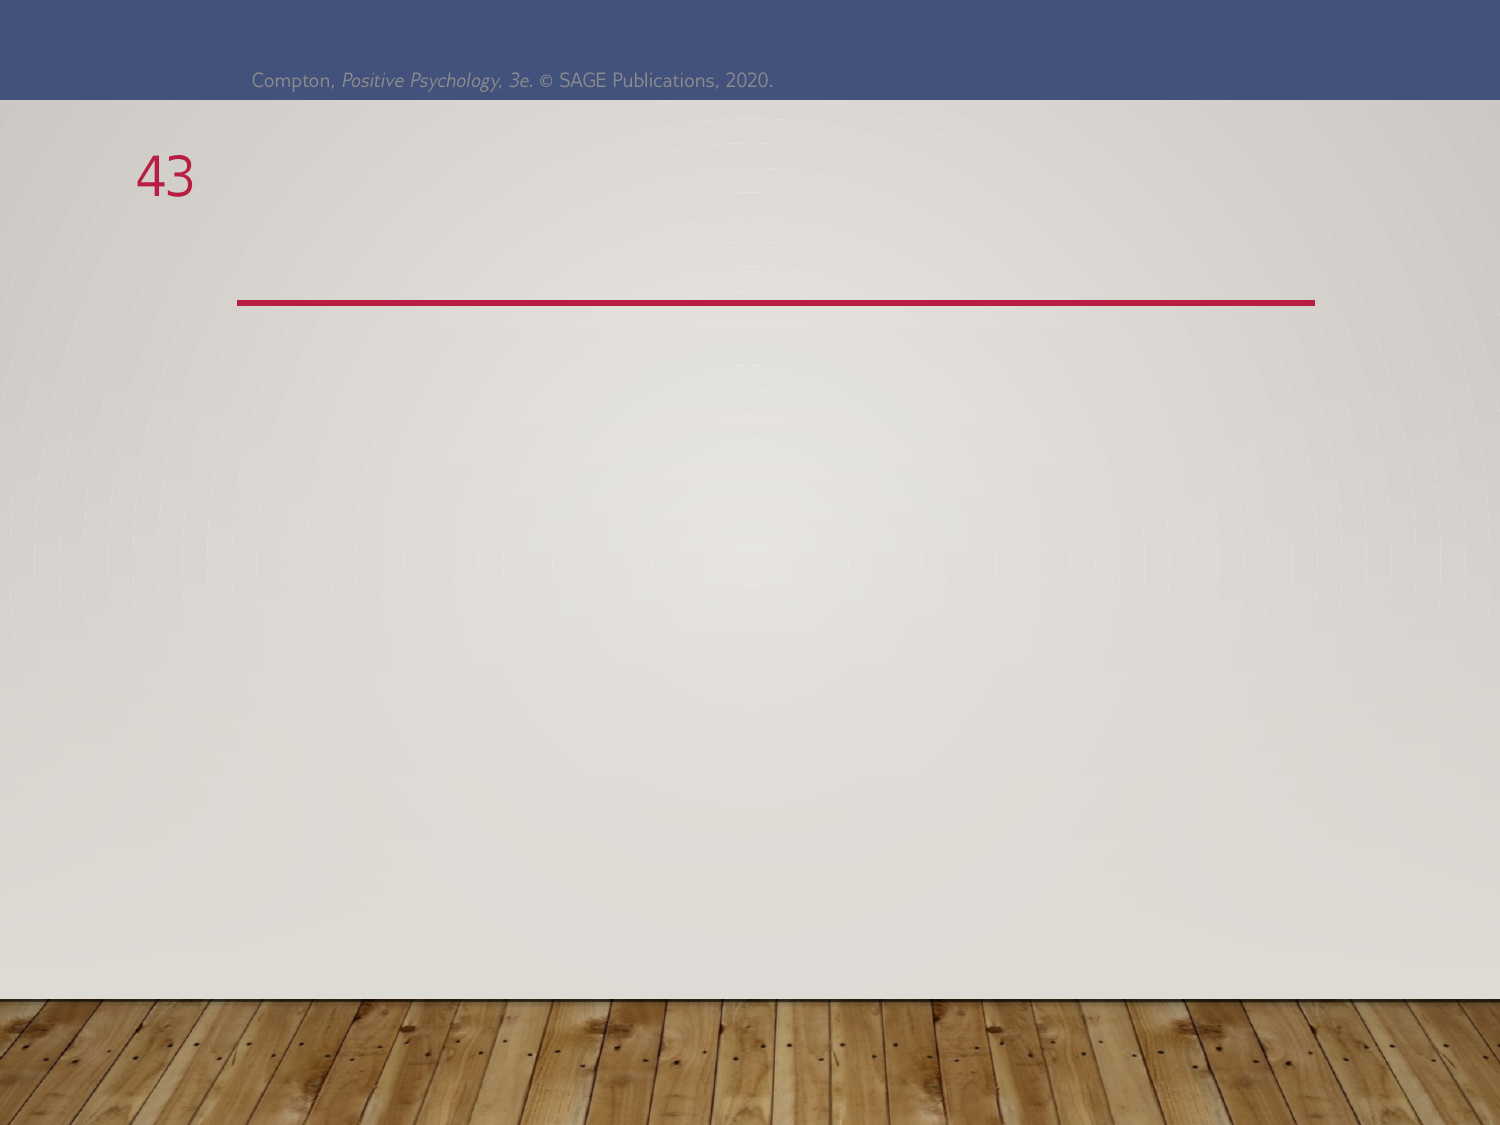

Compton, Positive Psychology, 3e. © SAGE Publications, 2020.
43
#